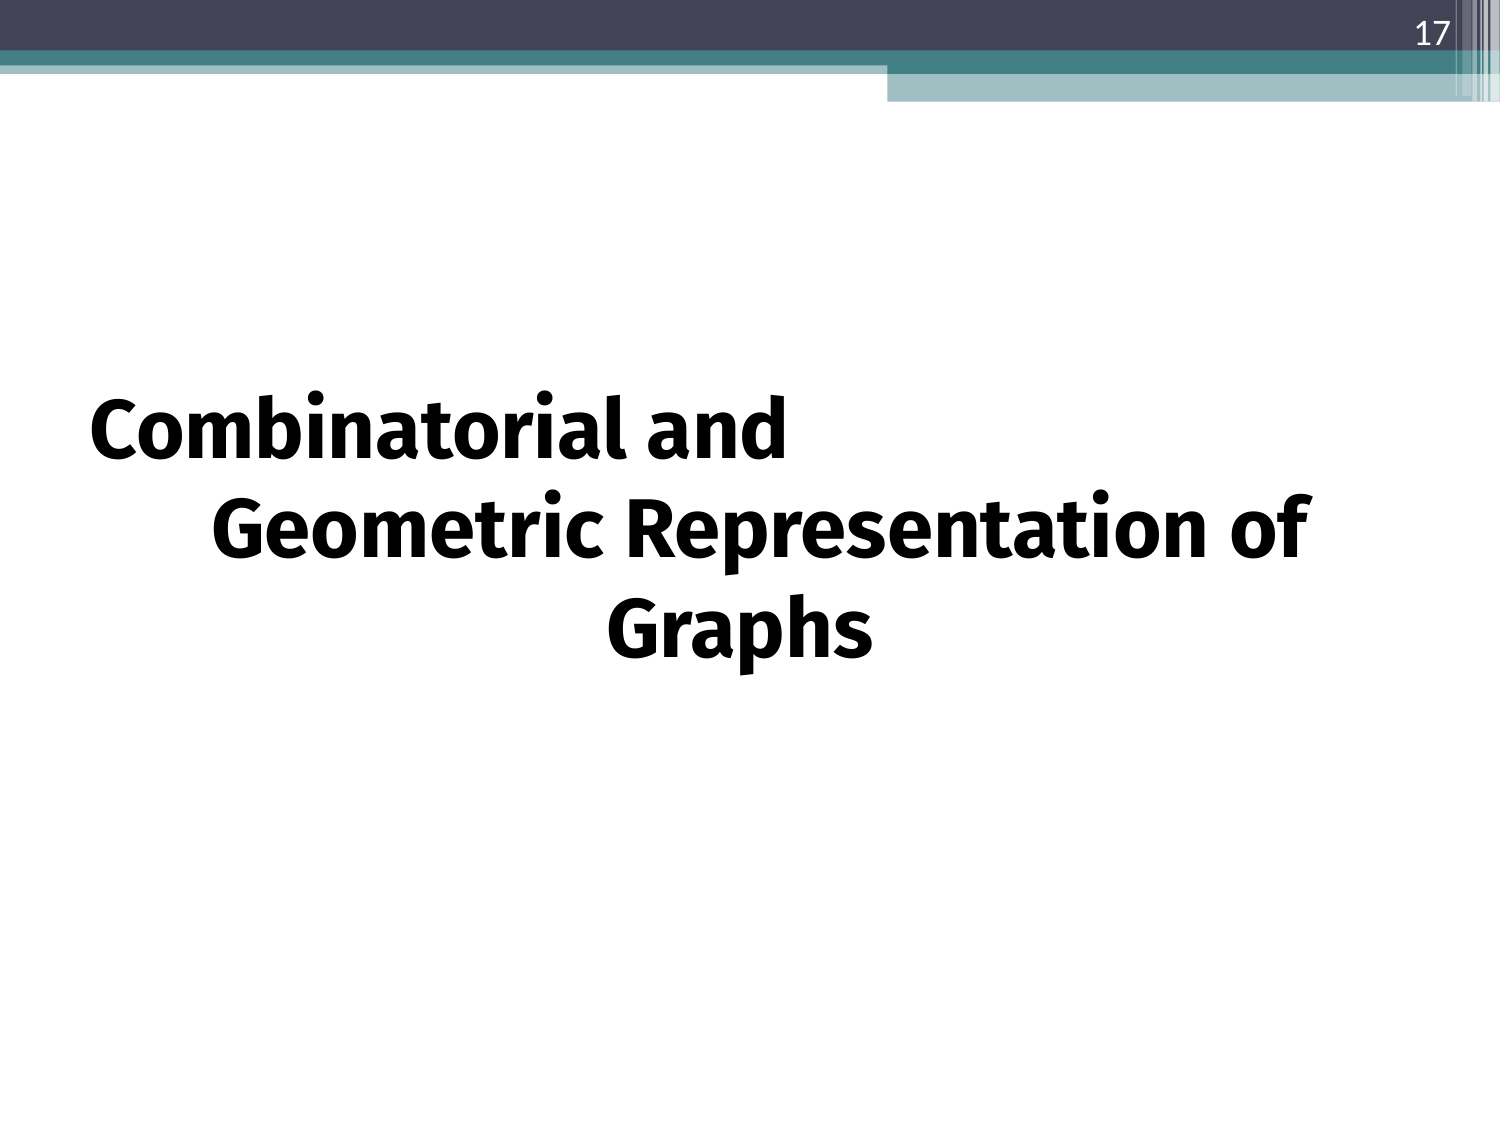

17
Combinatorial and
 Geometric Representation of Graphs